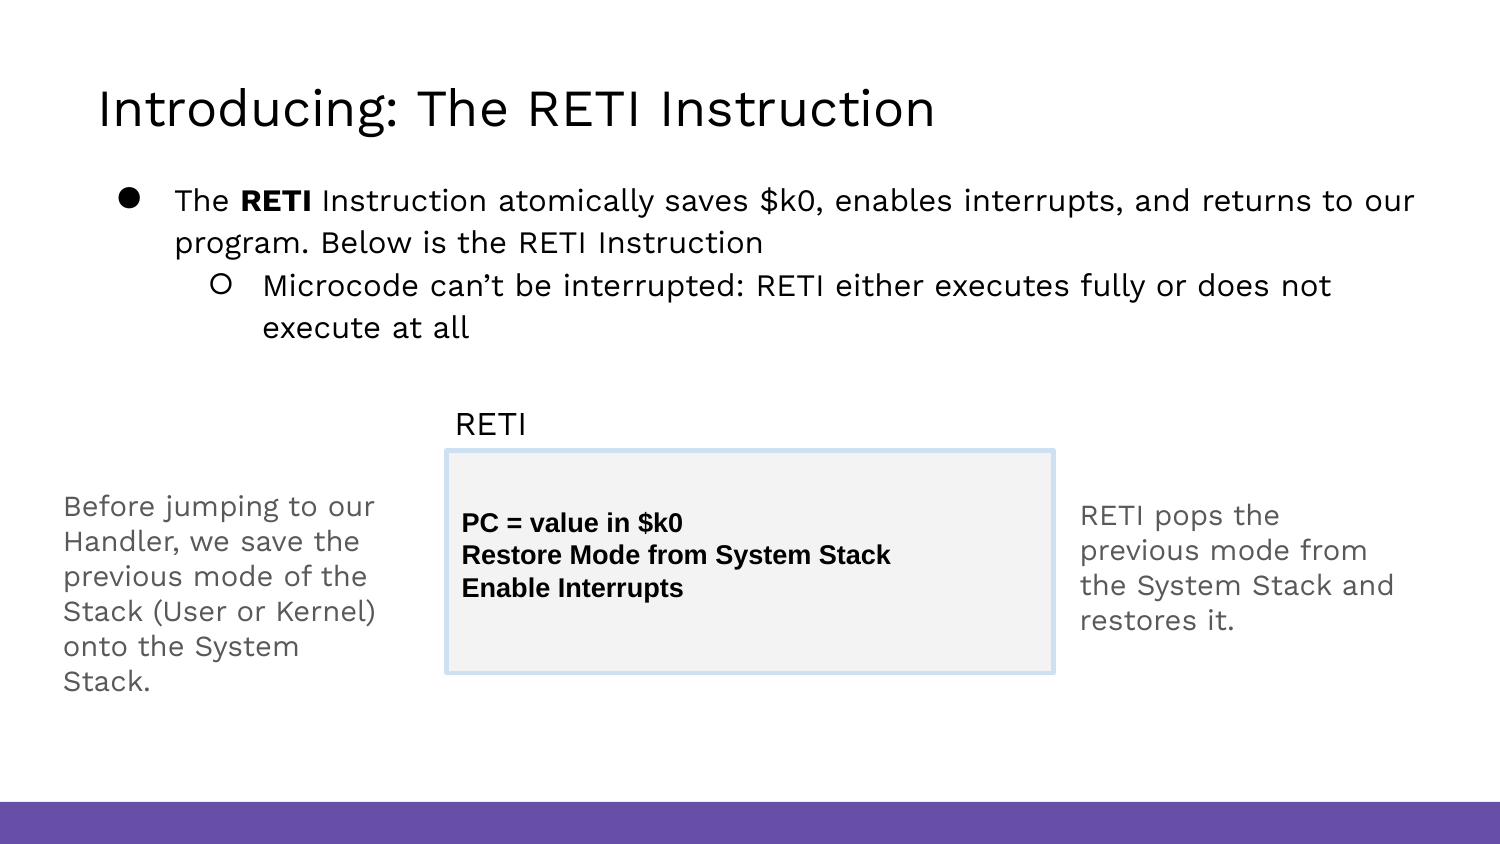

# Introducing: The RETI Instruction
The RETI Instruction atomically saves $k0, enables interrupts, and returns to our program. Below is the RETI Instruction
Microcode can’t be interrupted: RETI either executes fully or does not execute at all

RETI

PC = value in $k0
Restore Mode from System Stack
Enable Interrupts

Before jumping to our Handler, we save the previous mode of the Stack (User or Kernel) onto the System Stack.
RETI pops the previous mode from the System Stack and restores it.